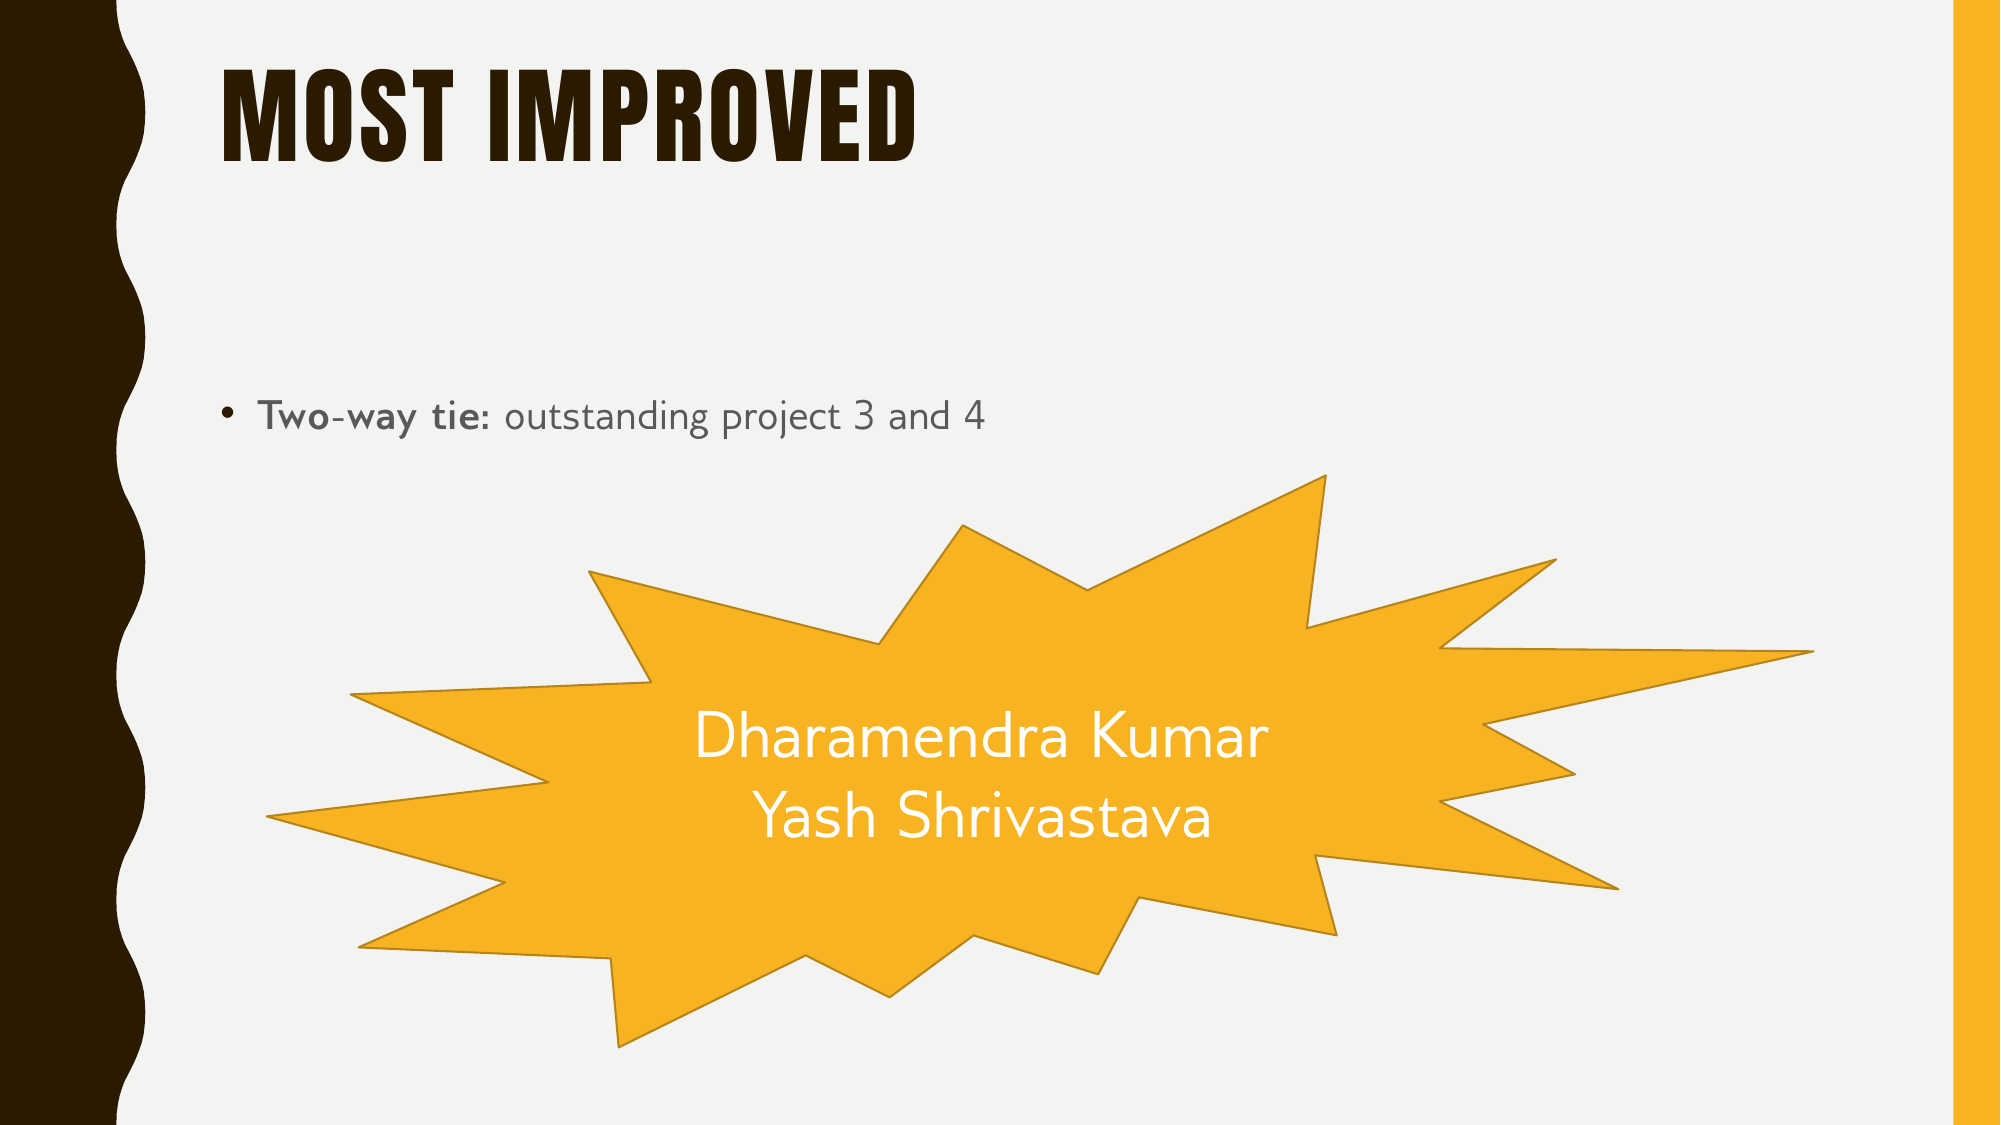

# Most improved
Two-way tie: outstanding project 3 and 4
Dharamendra Kumar
Yash Shrivastava